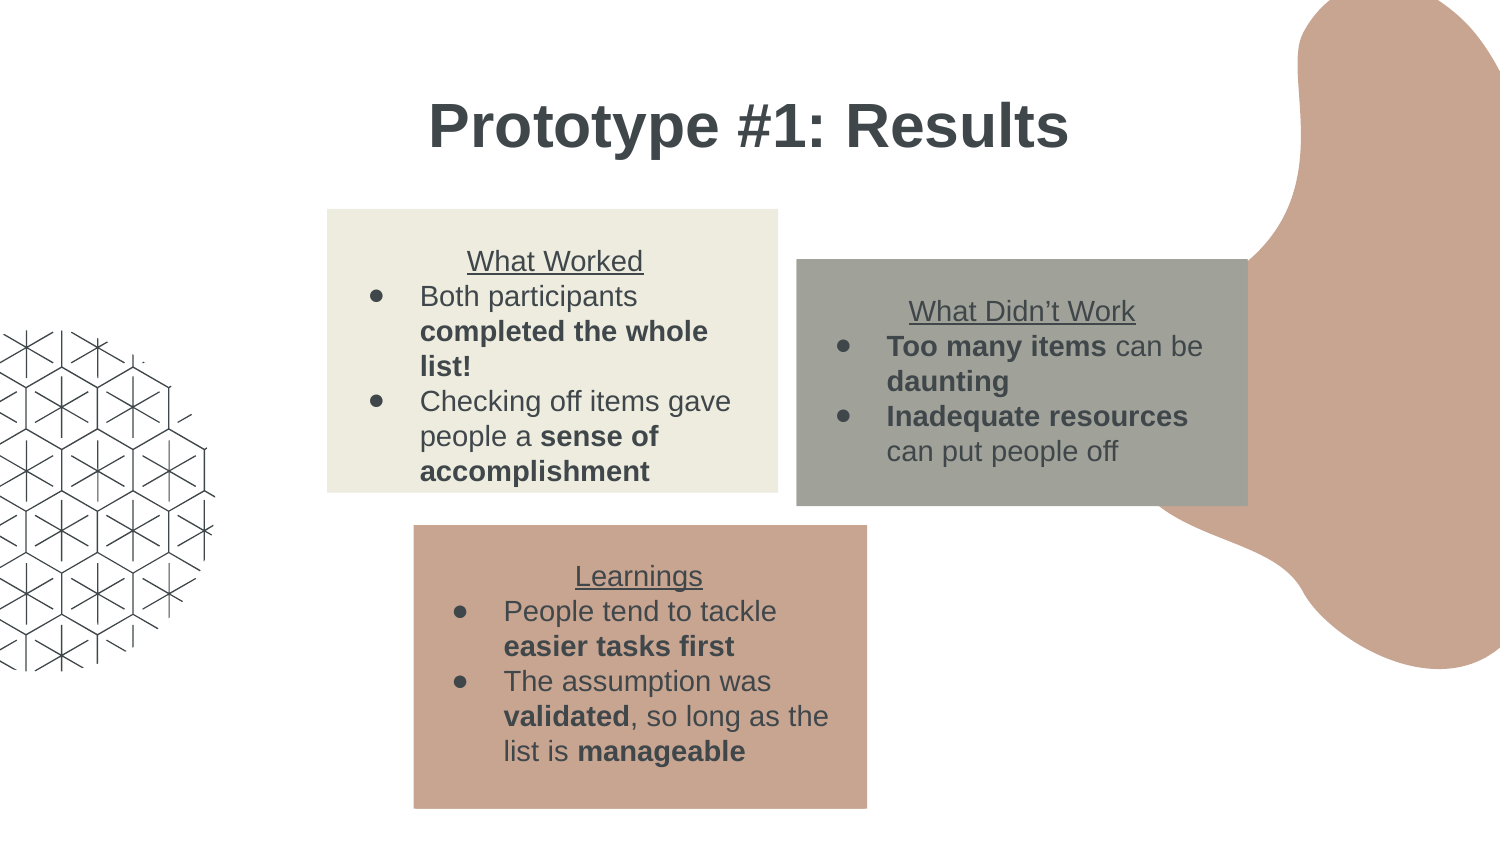

# Prototype #1: Results

What Worked
Both participants completed the whole list!
Checking off items gave people a sense of accomplishment

What Didn’t Work
Too many items can be daunting
Inadequate resources can put people off
Learnings
People tend to tackle easier tasks first
The assumption was validated, so long as the list is manageable